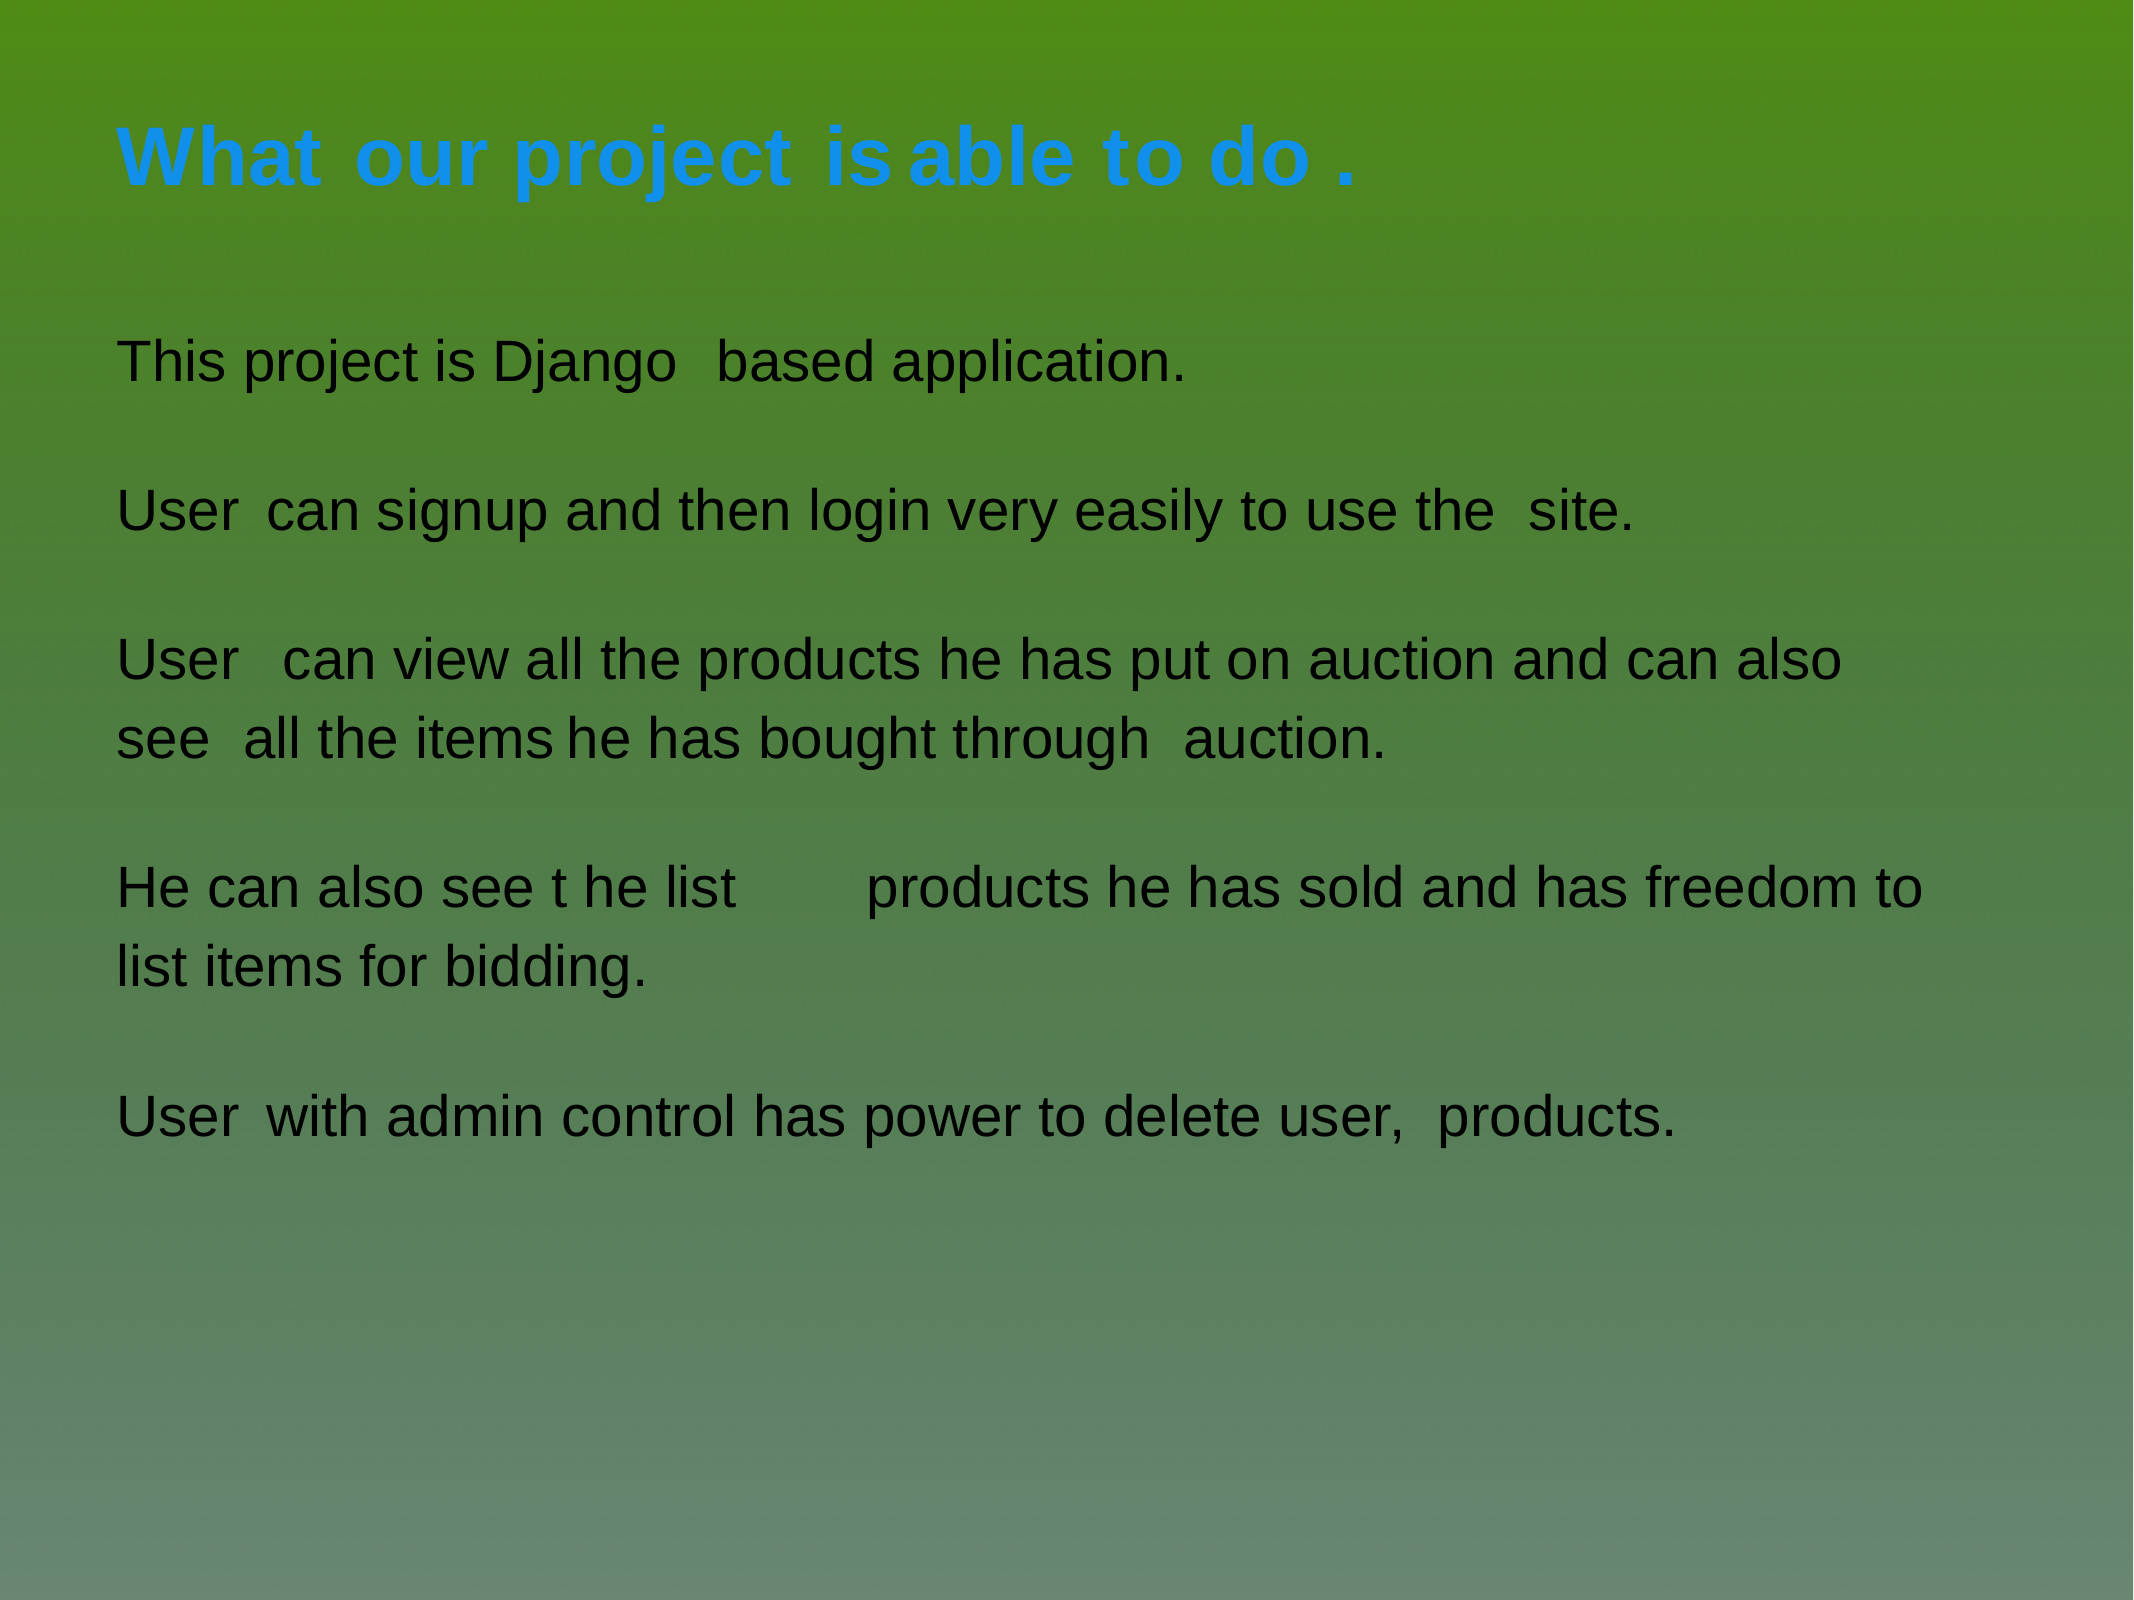

What our project is able to do .
This project is Django	based application.

User	can signup and then login very easily to use the  site.

User	 can view all the products he has put on auction and can also
see  all the items	he has bought through  auction.

He can also see t he list	products he has sold and has freedom to list items for bidding.

User	with admin control has power to delete user,  products.